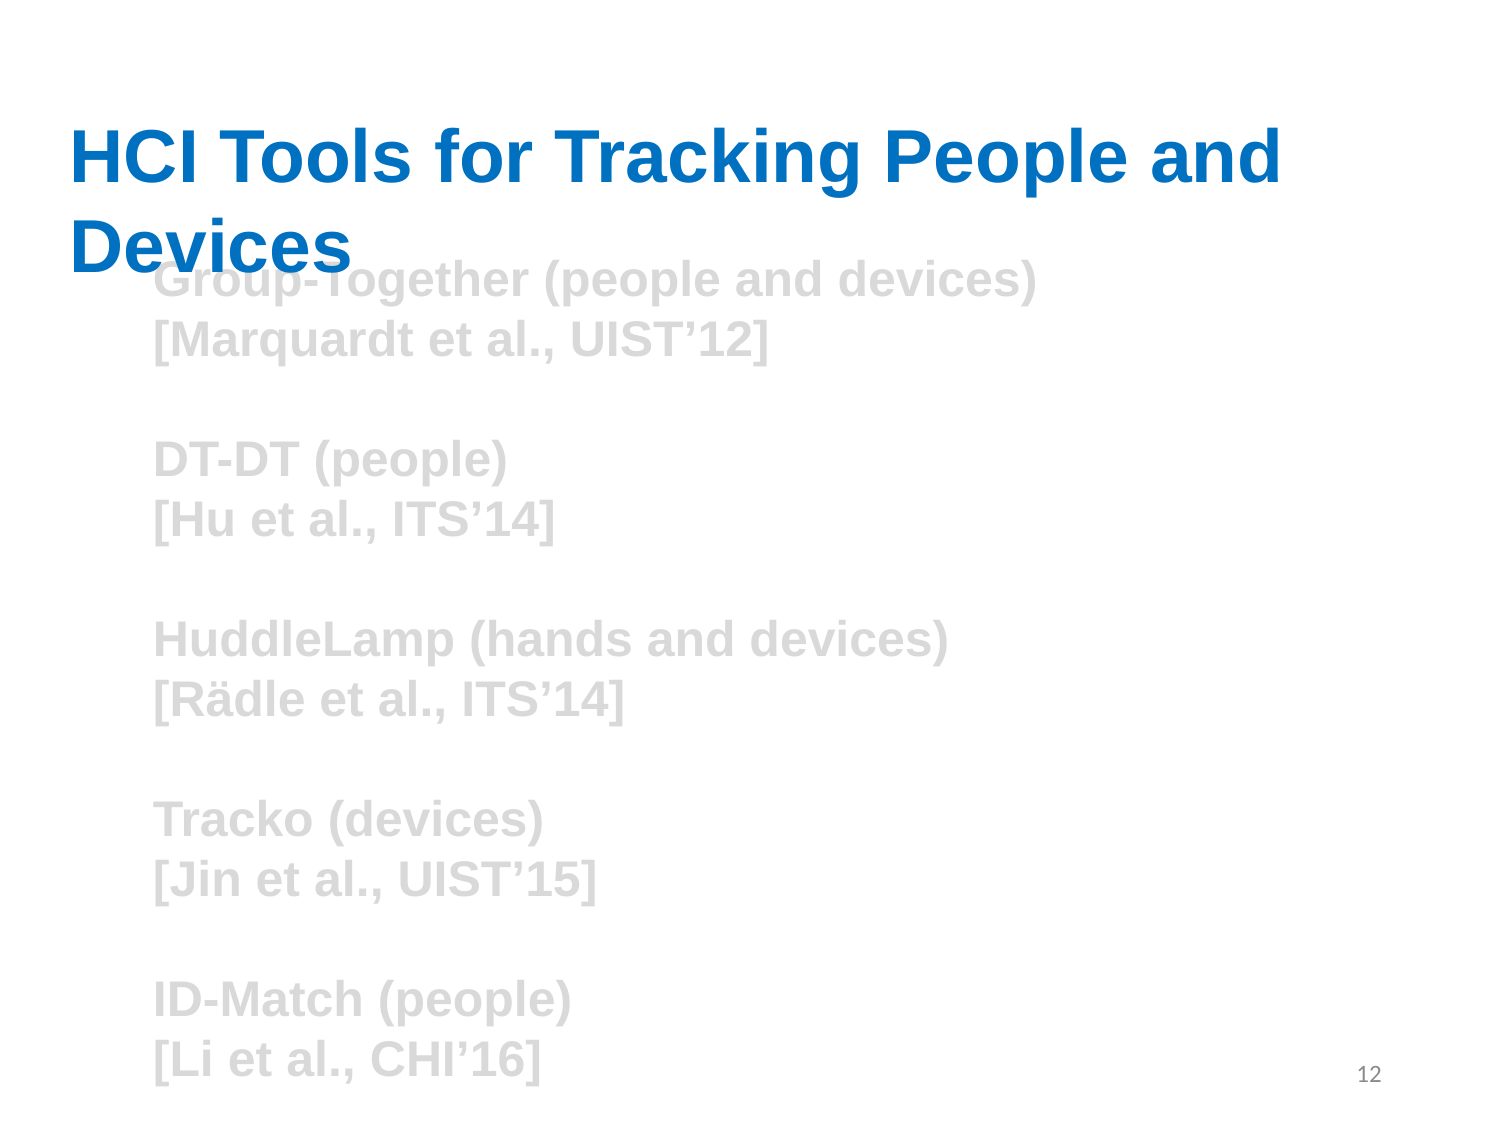

HCI Tools for Tracking People and Devices
Group-Together (people and devices)
[Marquardt et al., UIST’12]

DT-DT (people)
[Hu et al., ITS’14]

HuddleLamp (hands and devices)
[Rädle et al., ITS’14]

Tracko (devices)
[Jin et al., UIST’15]

ID-Match (people)
[Li et al., CHI’16]
12